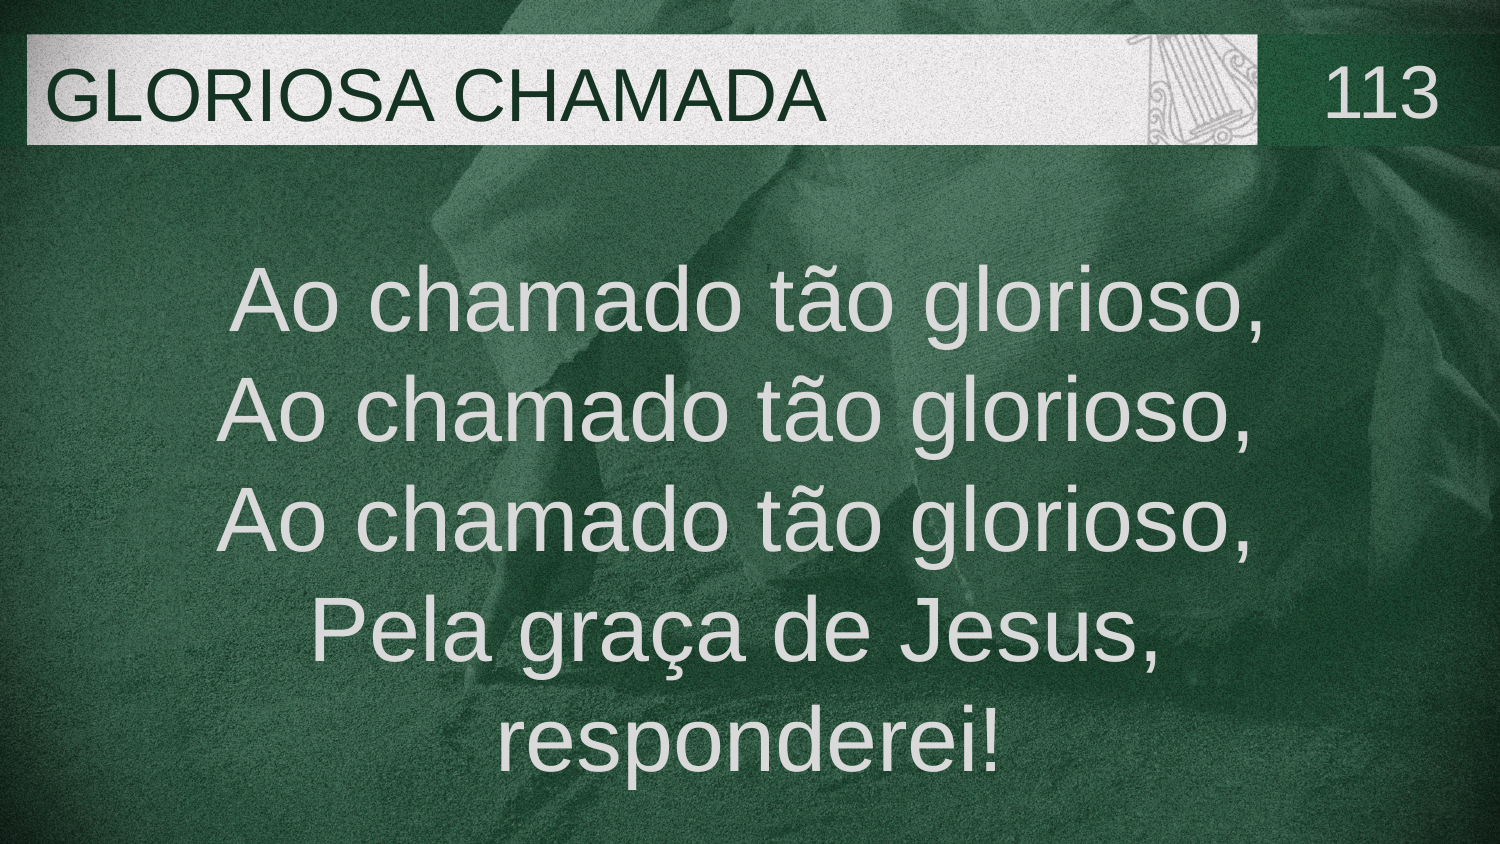

# GLORIOSA CHAMADA
113
Ao chamado tão glorioso,
Ao chamado tão glorioso,
Ao chamado tão glorioso,
Pela graça de Jesus,
responderei!